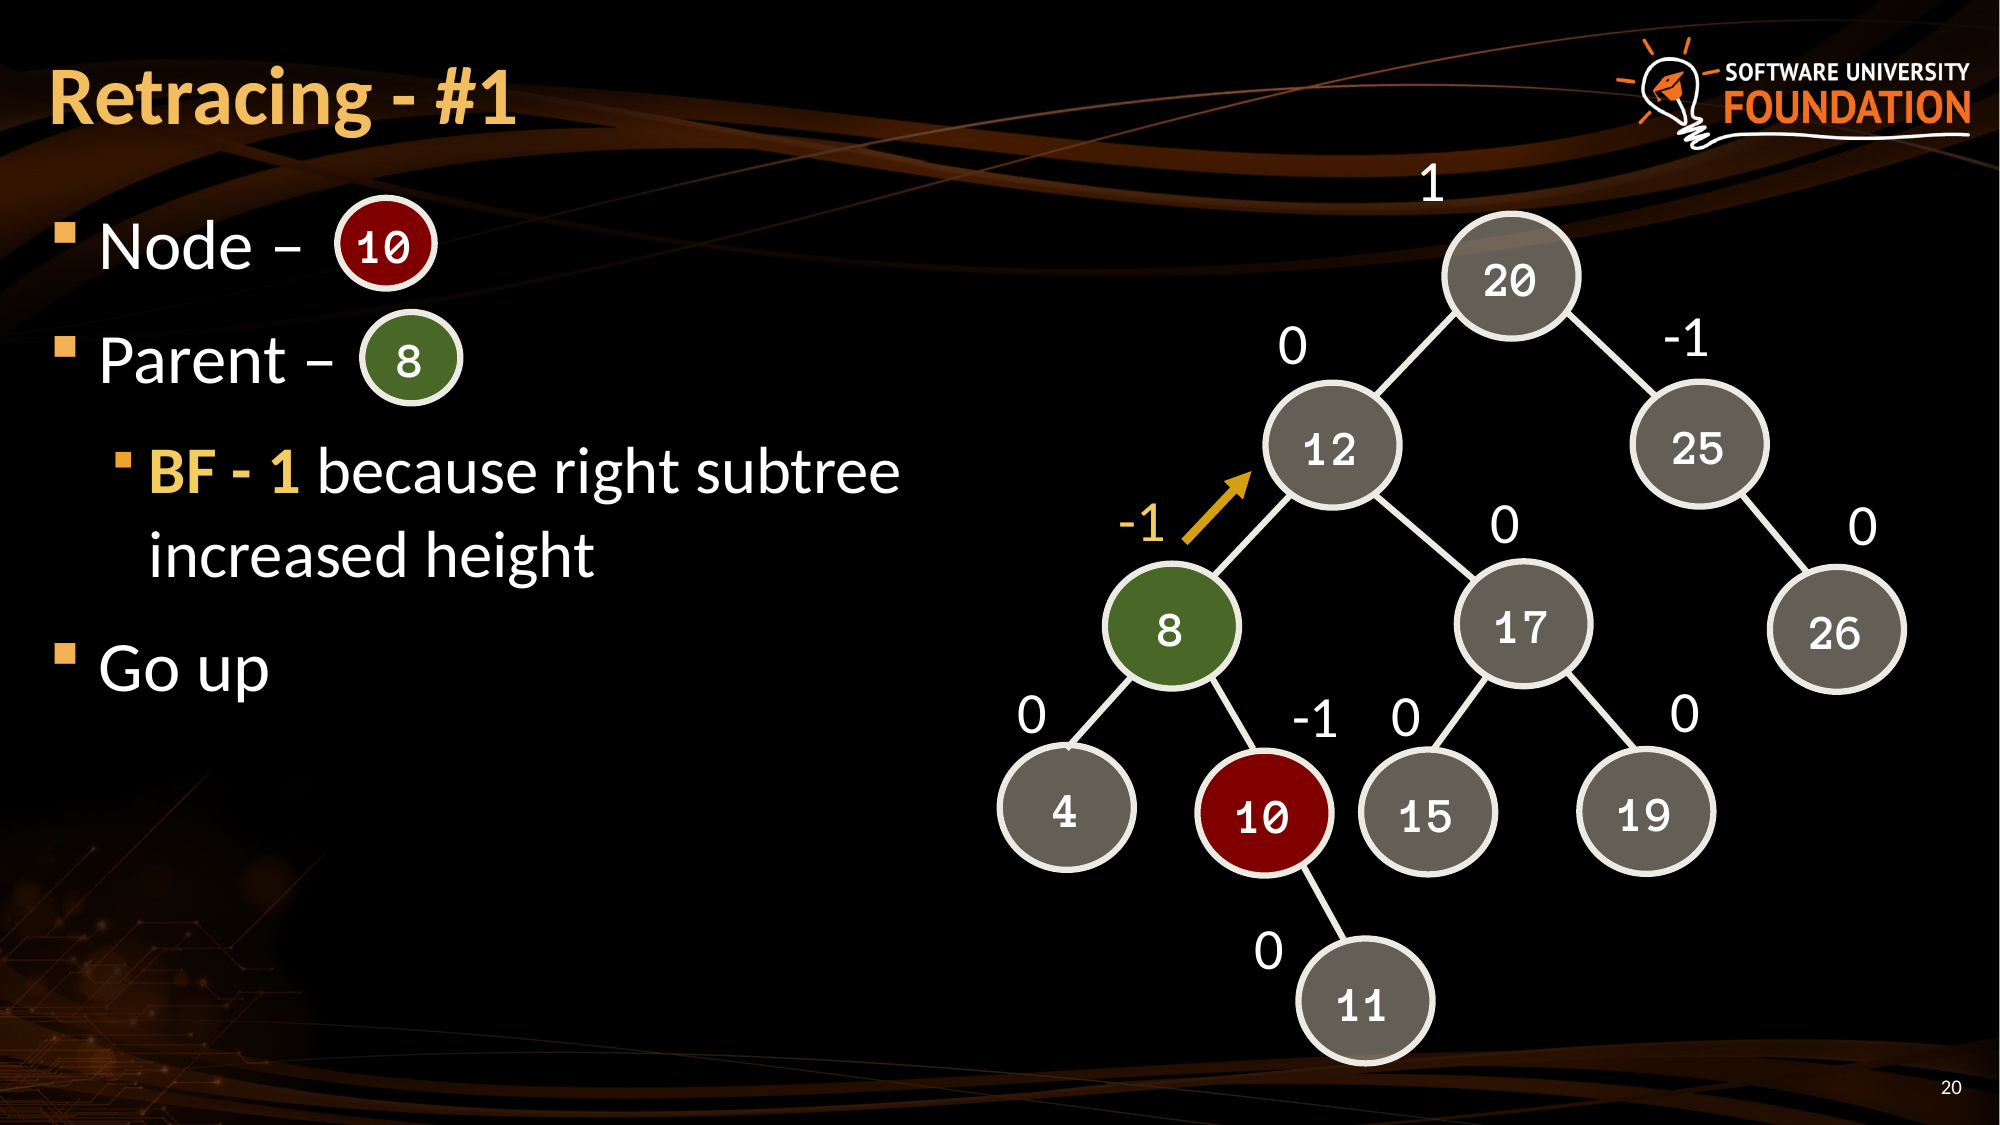

# Retracing - #1
1
Node –
Parent –
BF - 1 because right subtree
increased height
Go up

10
20
-1
0

8

25
12
-1
0
0

17
8
26
0
0
0
-1

4
19
15
10

0
11
20